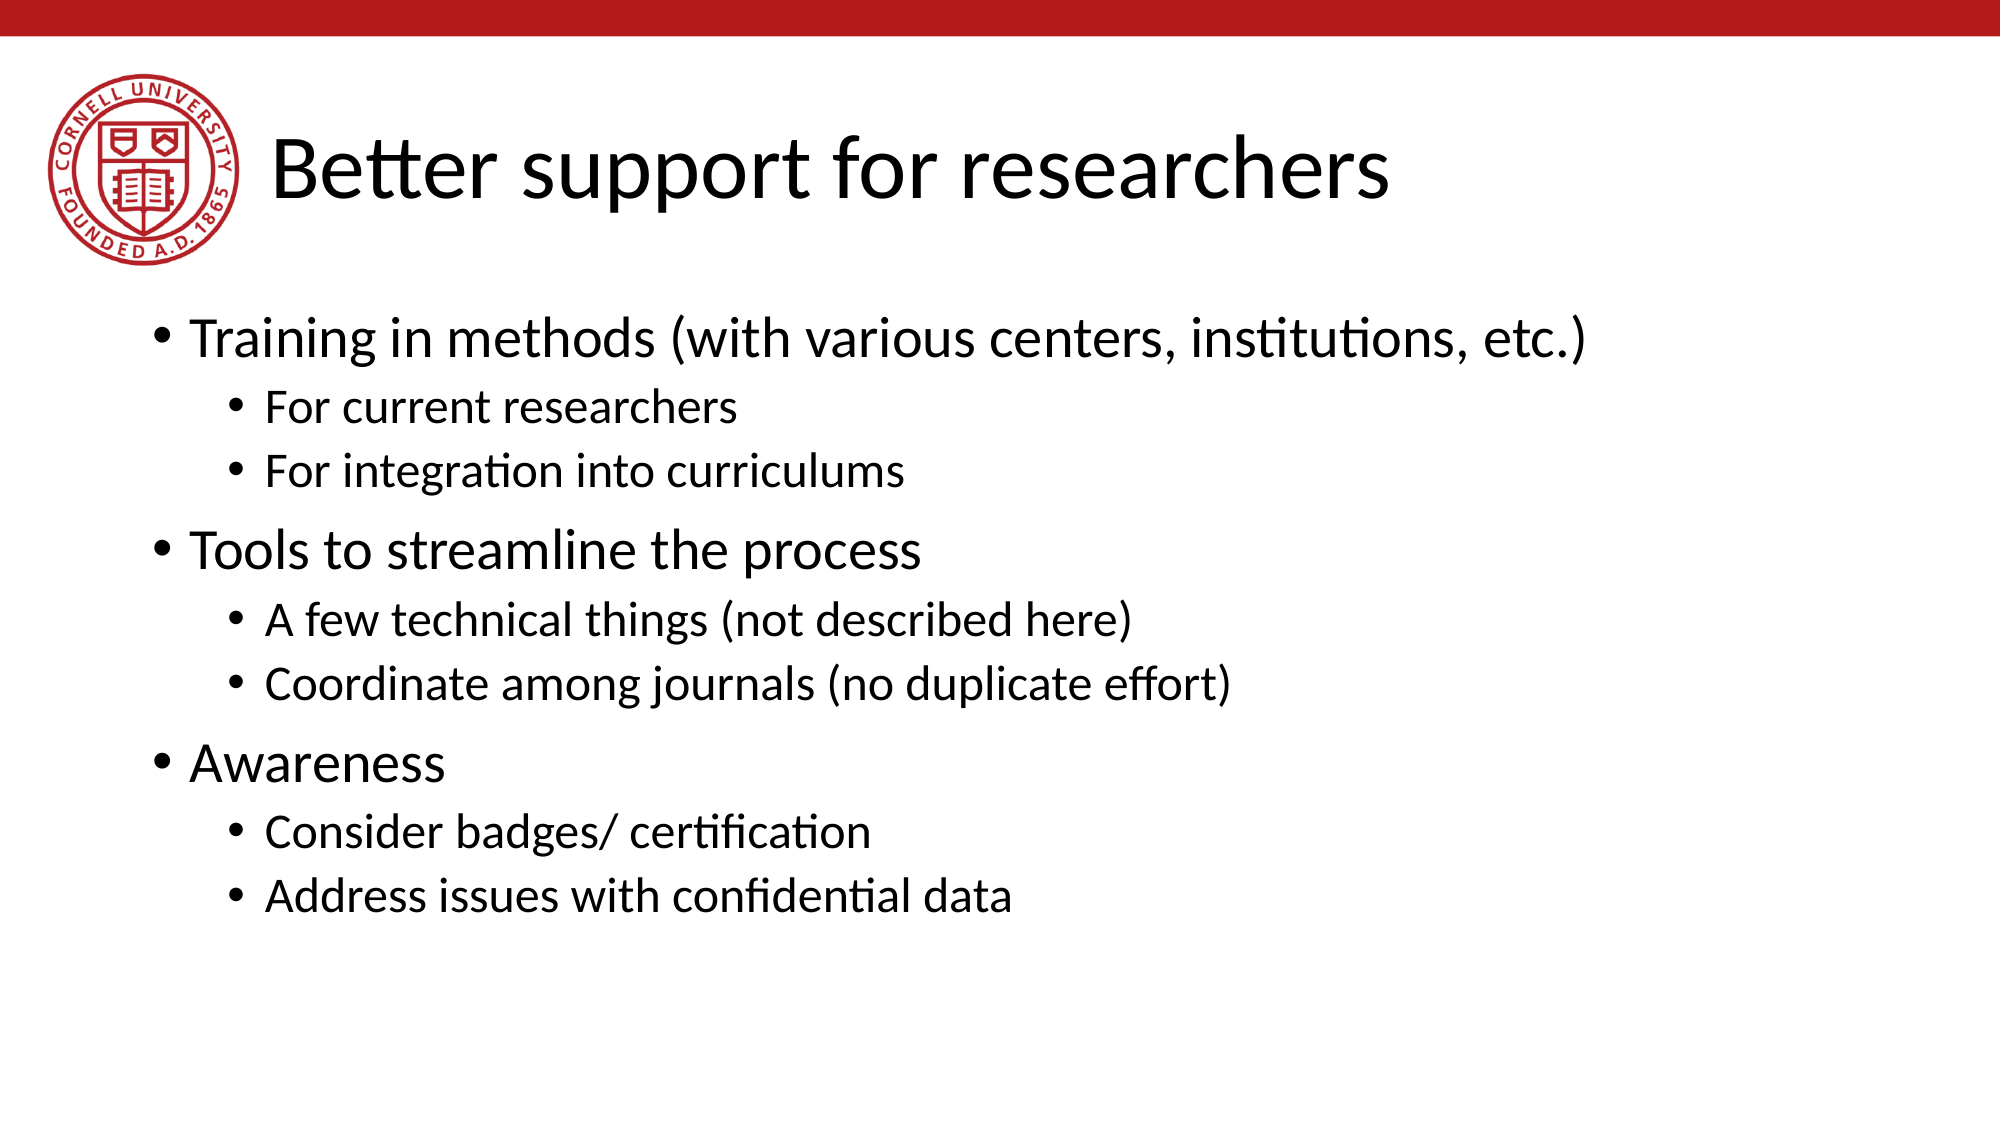

# Better support for researchers
Training in methods (with various centers, institutions, etc.)
For current researchers
For integration into curriculums
Tools to streamline the process
A few technical things (not described here)
Coordinate among journals (no duplicate effort)
Awareness
Consider badges/ certification
Address issues with confidential data